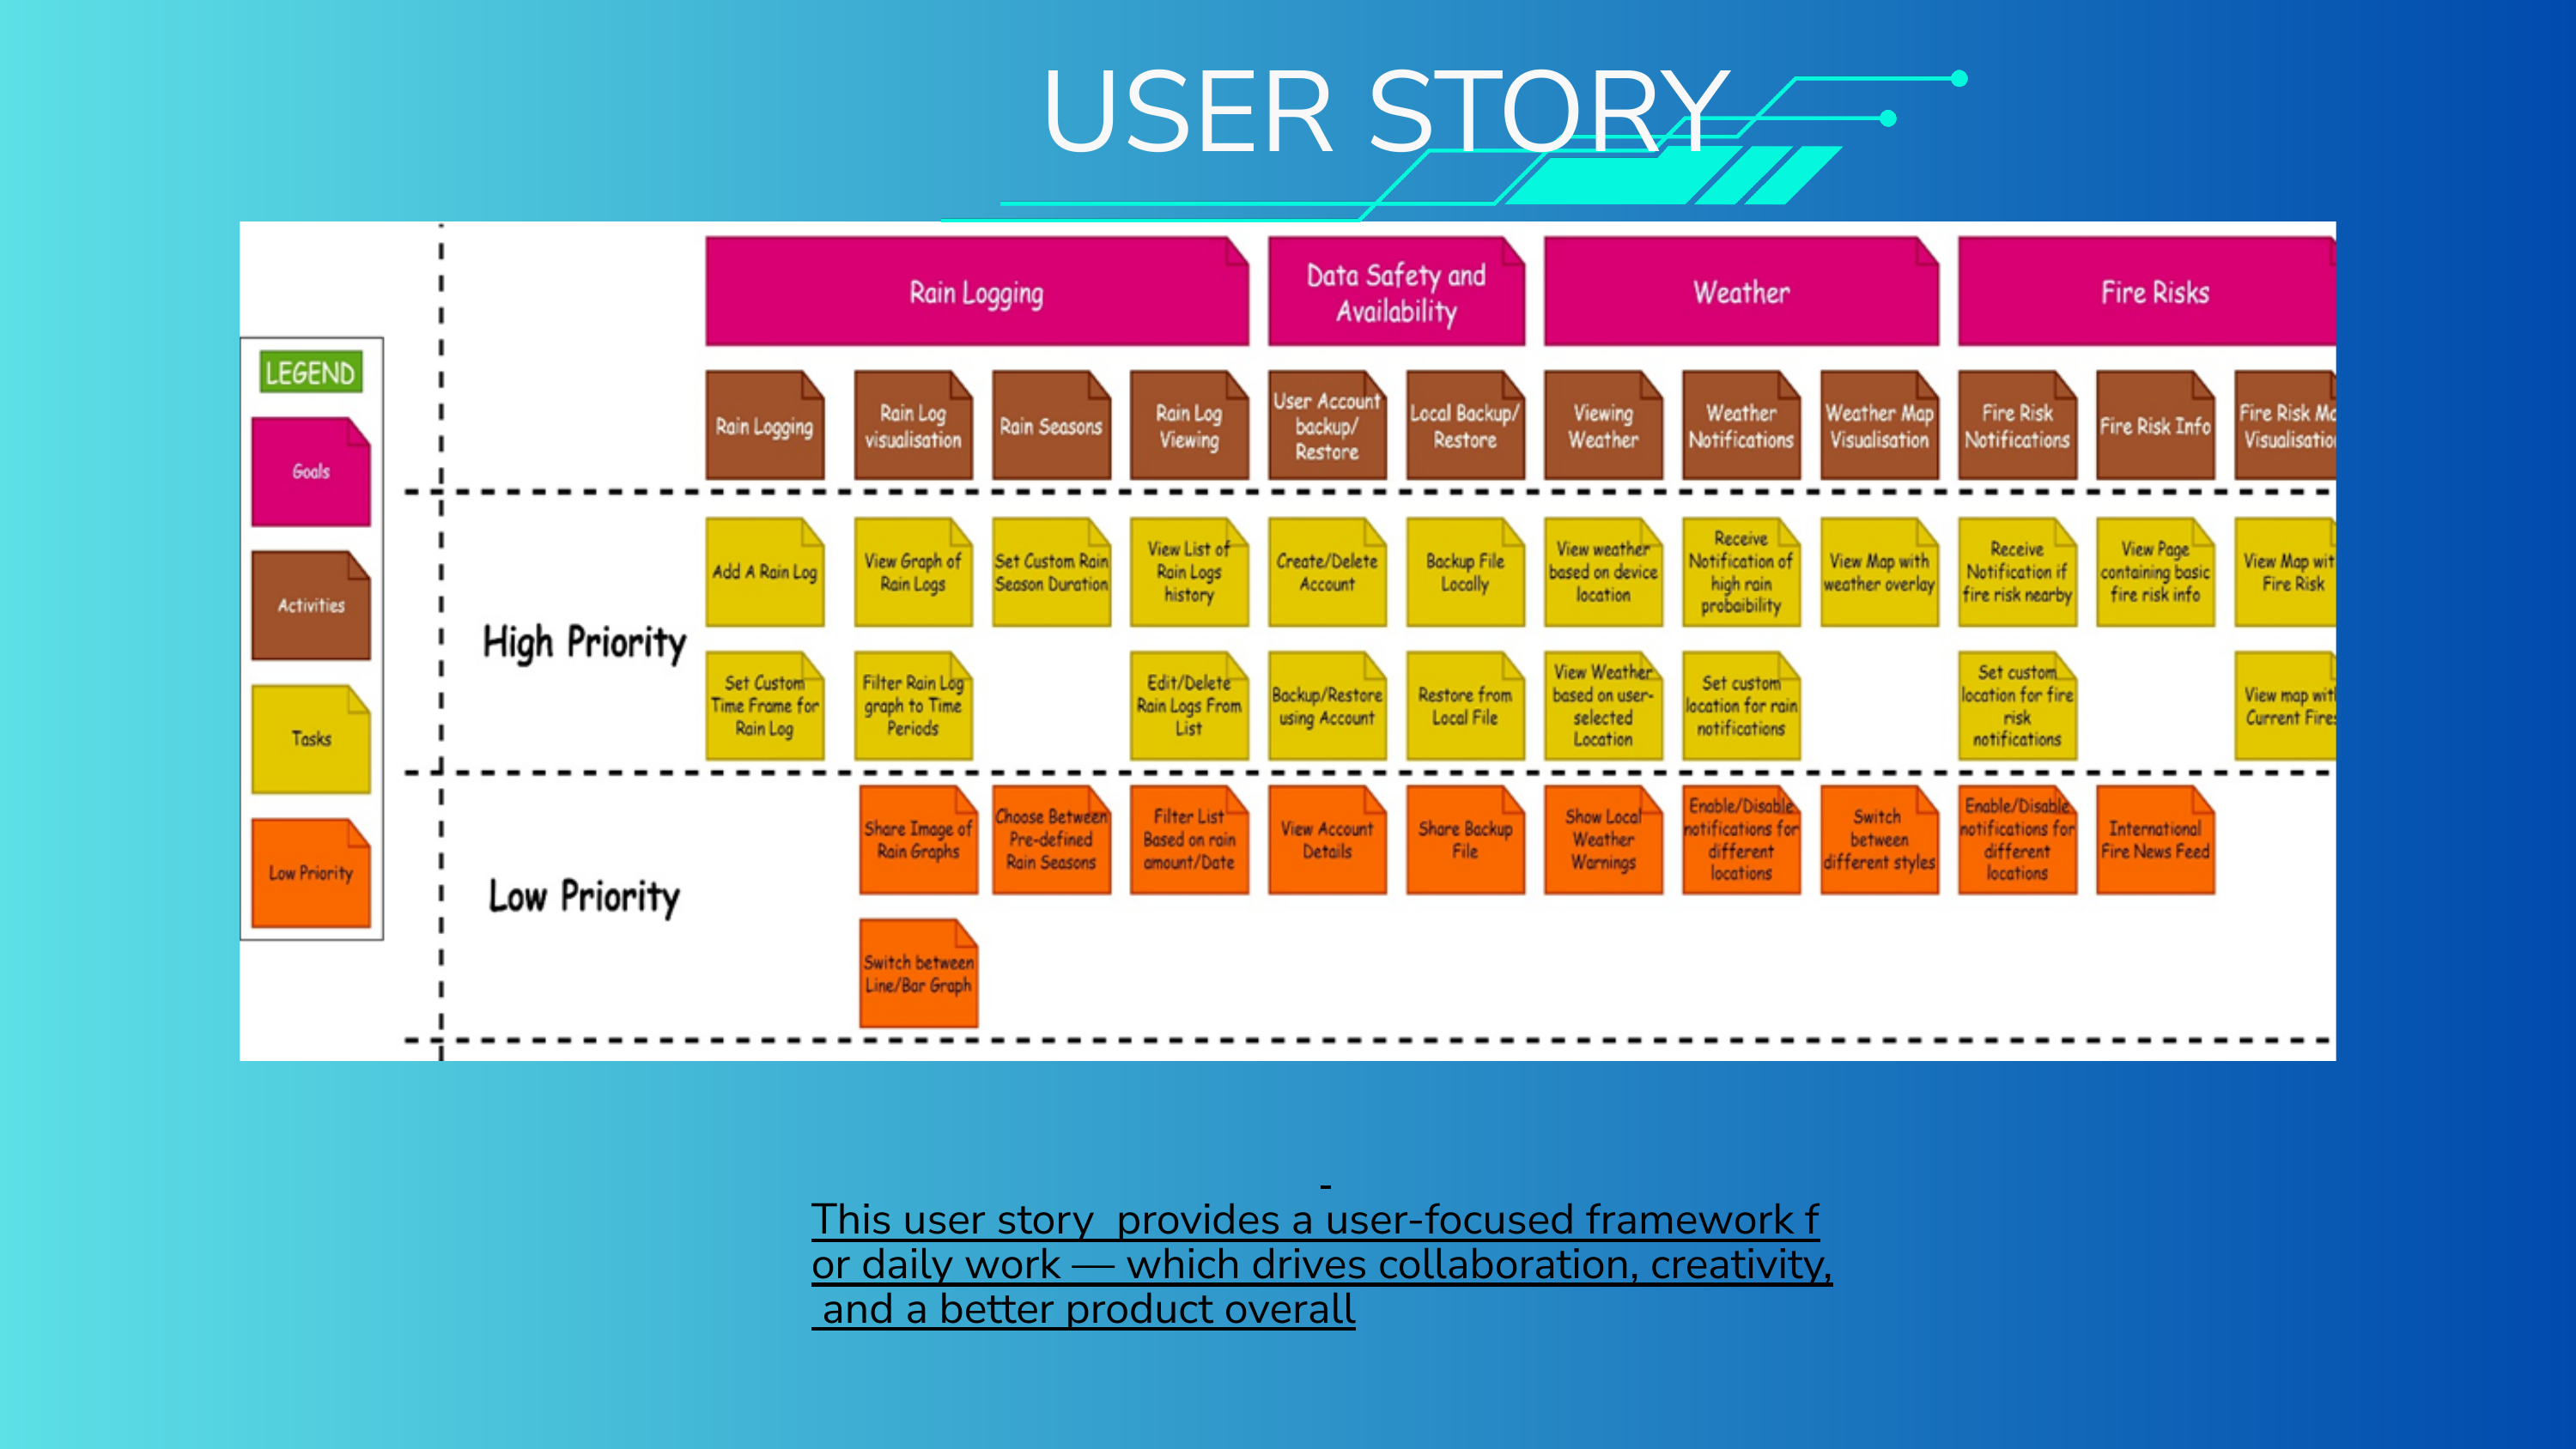

USER STORY

 This user story  provides a user-focused framework for daily work — which drives collaboration, creativity, and a better product overall